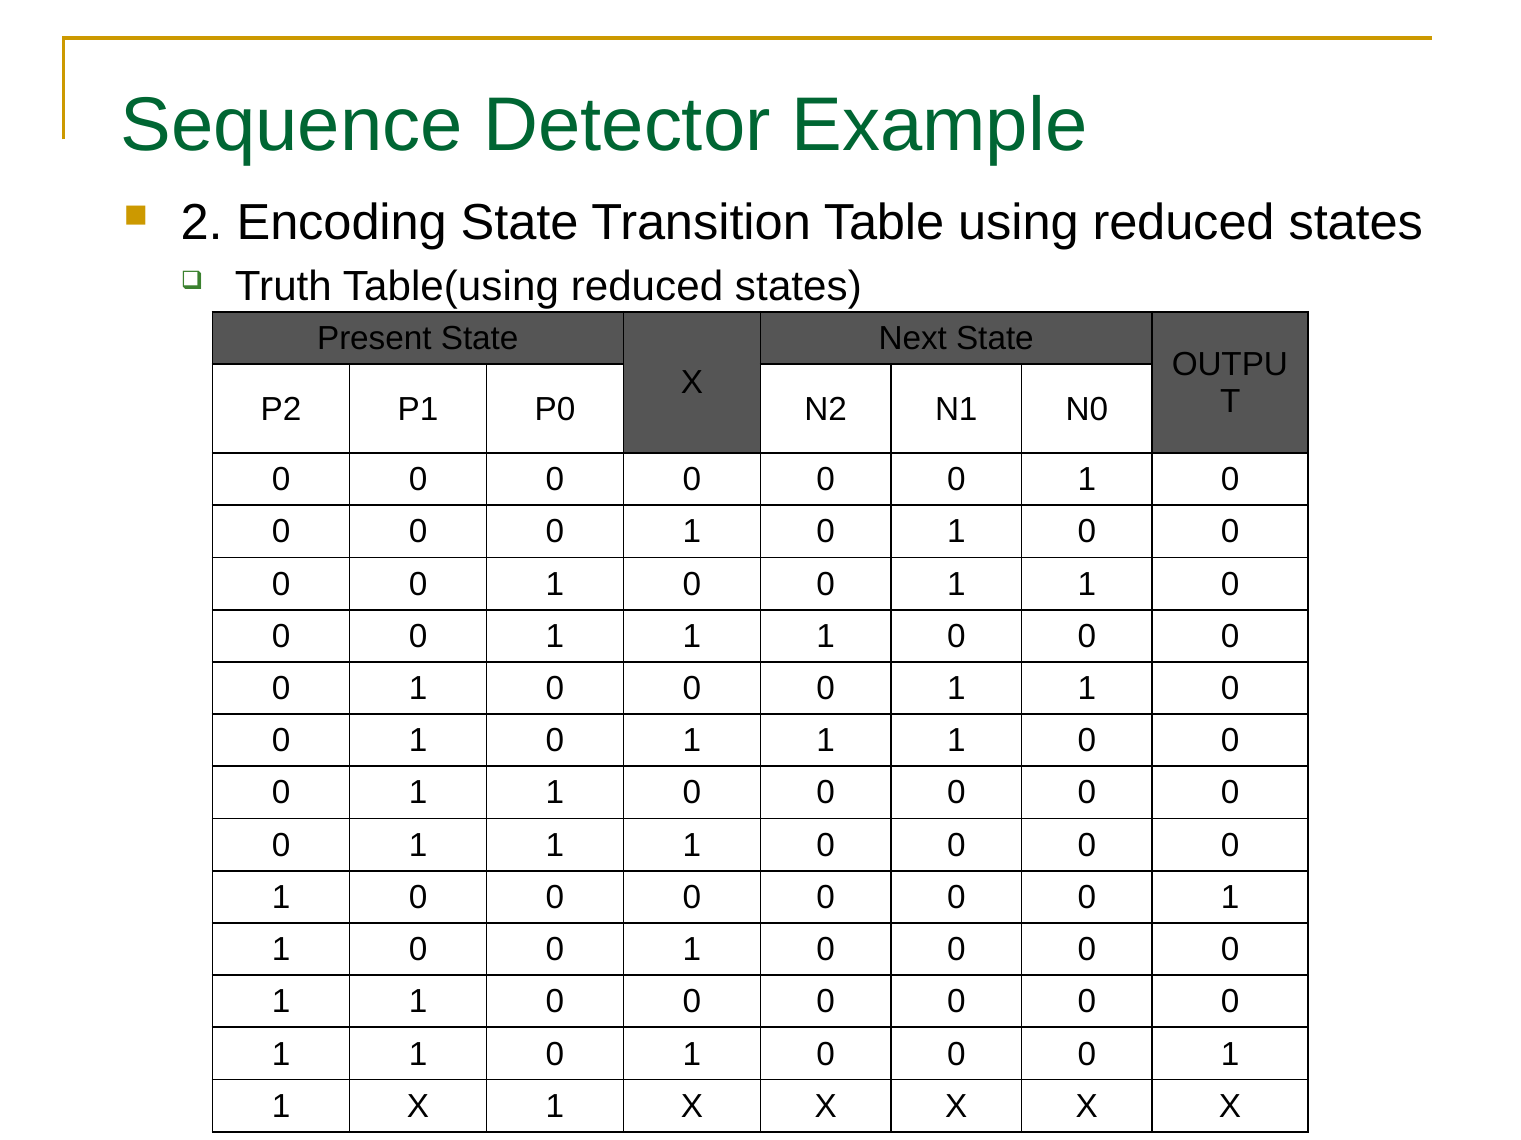

# Sequence Detector Example
2. Encoding State Transition Table using reduced states
Truth Table(using reduced states)
| Present State |  |  | X | Next State |  |  | OUTPUT |
| --- | --- | --- | --- | --- | --- | --- | --- |
| P2 | P1 | P0 |  | N2 | N1 | N0 |  |
| 0 | 0 | 0 | 0 | 0 | 0 | 1 | 0 |
| 0 | 0 | 0 | 1 | 0 | 1 | 0 | 0 |
| 0 | 0 | 1 | 0 | 0 | 1 | 1 | 0 |
| 0 | 0 | 1 | 1 | 1 | 0 | 0 | 0 |
| 0 | 1 | 0 | 0 | 0 | 1 | 1 | 0 |
| 0 | 1 | 0 | 1 | 1 | 1 | 0 | 0 |
| 0 | 1 | 1 | 0 | 0 | 0 | 0 | 0 |
| 0 | 1 | 1 | 1 | 0 | 0 | 0 | 0 |
| 1 | 0 | 0 | 0 | 0 | 0 | 0 | 1 |
| 1 | 0 | 0 | 1 | 0 | 0 | 0 | 0 |
| 1 | 1 | 0 | 0 | 0 | 0 | 0 | 0 |
| 1 | 1 | 0 | 1 | 0 | 0 | 0 | 1 |
| 1 | X | 1 | X | X | X | X | X |